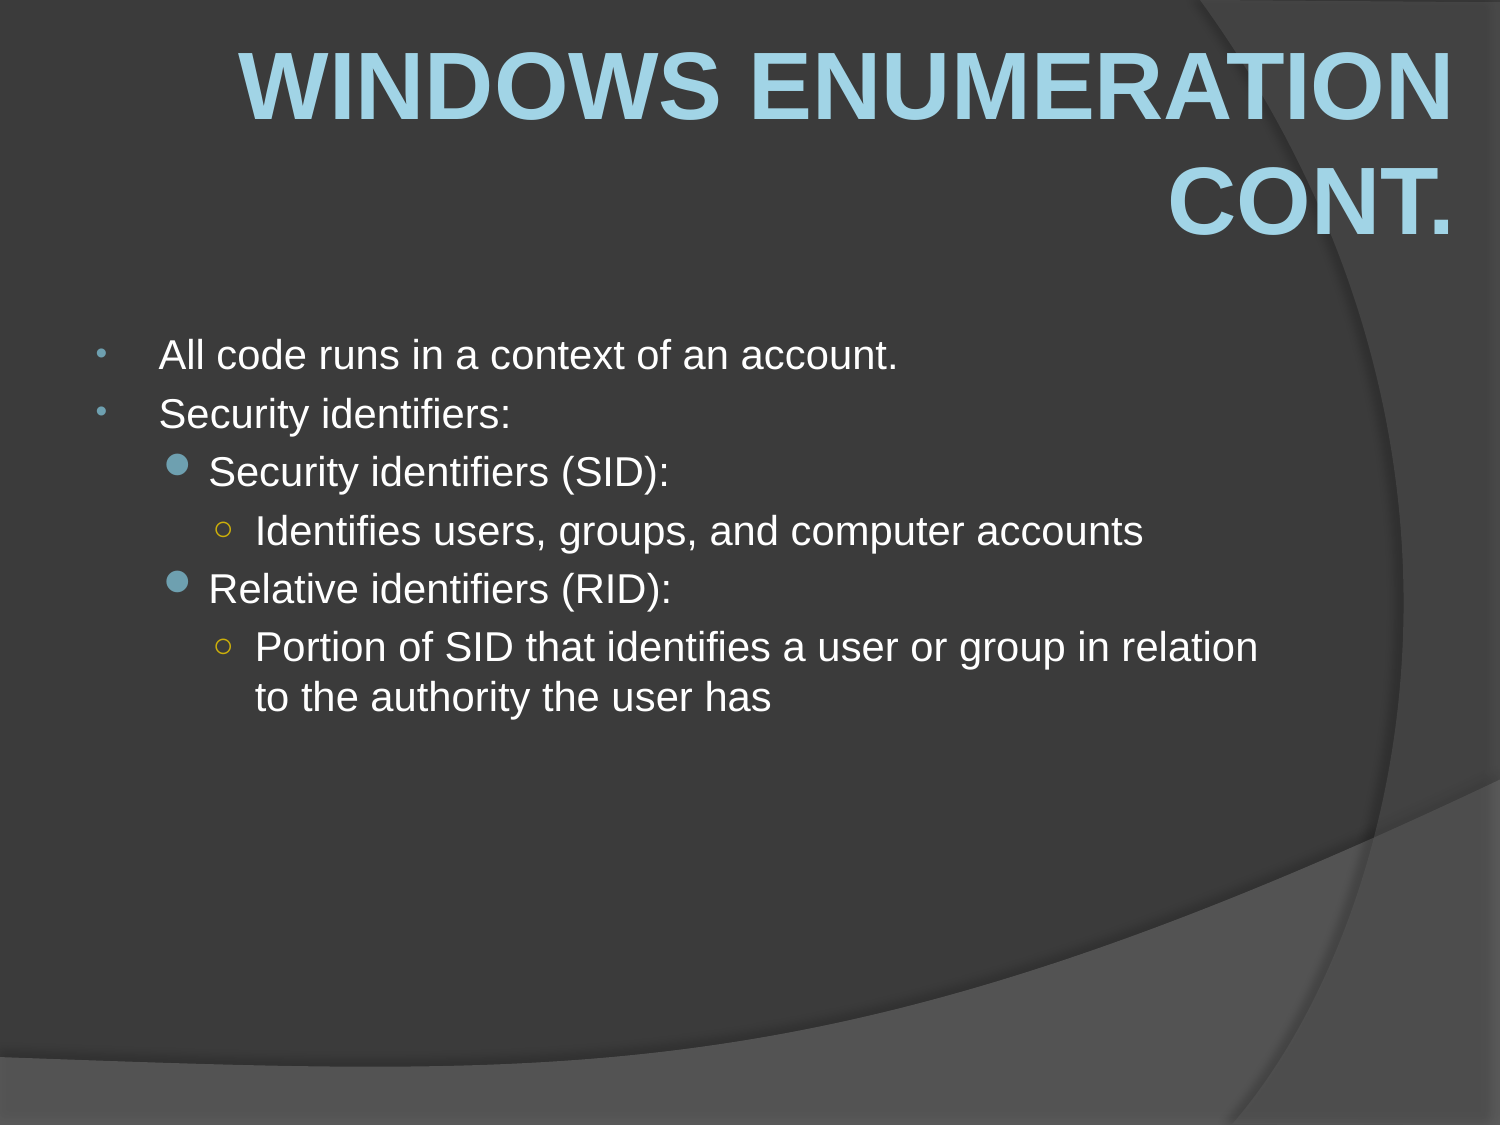

# Windows Enumeration cont.

All code runs in a context of an account.
Security identifiers:
Security identifiers (SID):
Identifies users, groups, and computer accounts
Relative identifiers (RID):
Portion of SID that identifies a user or group in relation to the authority the user has